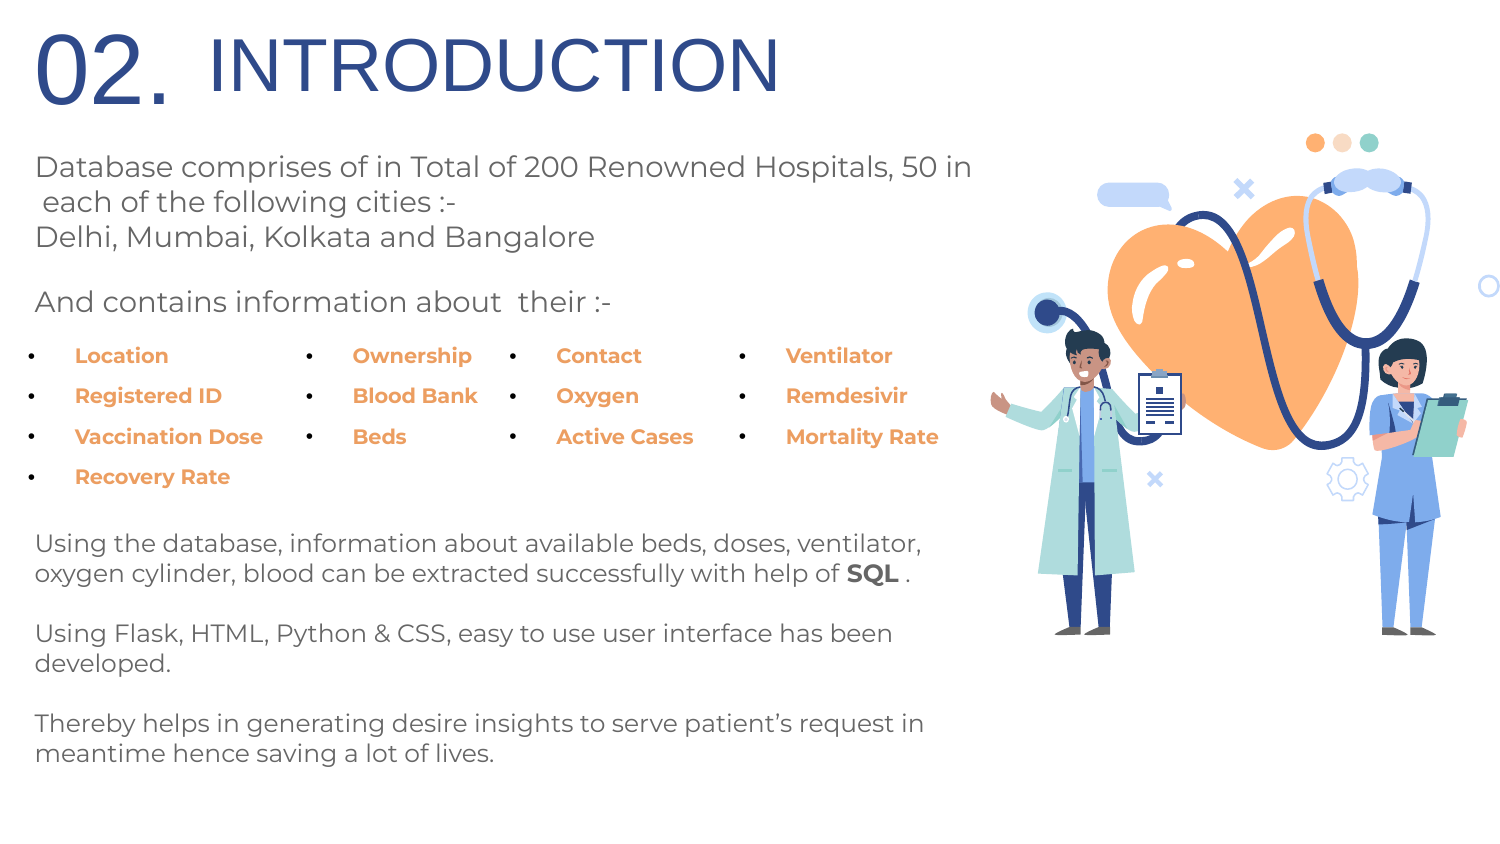

# INTRODUCTION
02.
Database comprises of in Total of 200 Renowned Hospitals, 50 in       each of the following cities :-
Delhi, Mumbai, Kolkata and Bangalore

And contains information about  their :-

Using the database, information about available beds, doses, ventilator, oxygen cylinder, blood can be extracted successfully with help of SQL .

Using Flask, HTML, Python & CSS, easy to use user interface has been developed.

Thereby helps in generating desire insights to serve patient’s request in meantime hence saving a lot of lives.

| Location | Ownership | Contact | Ventilator |
| --- | --- | --- | --- |
| Registered ID | Blood Bank | Oxygen | Remdesivir |
| Vaccination Dose | Beds | Active Cases | Mortality Rate |
| Recovery Rate |  |  |  |